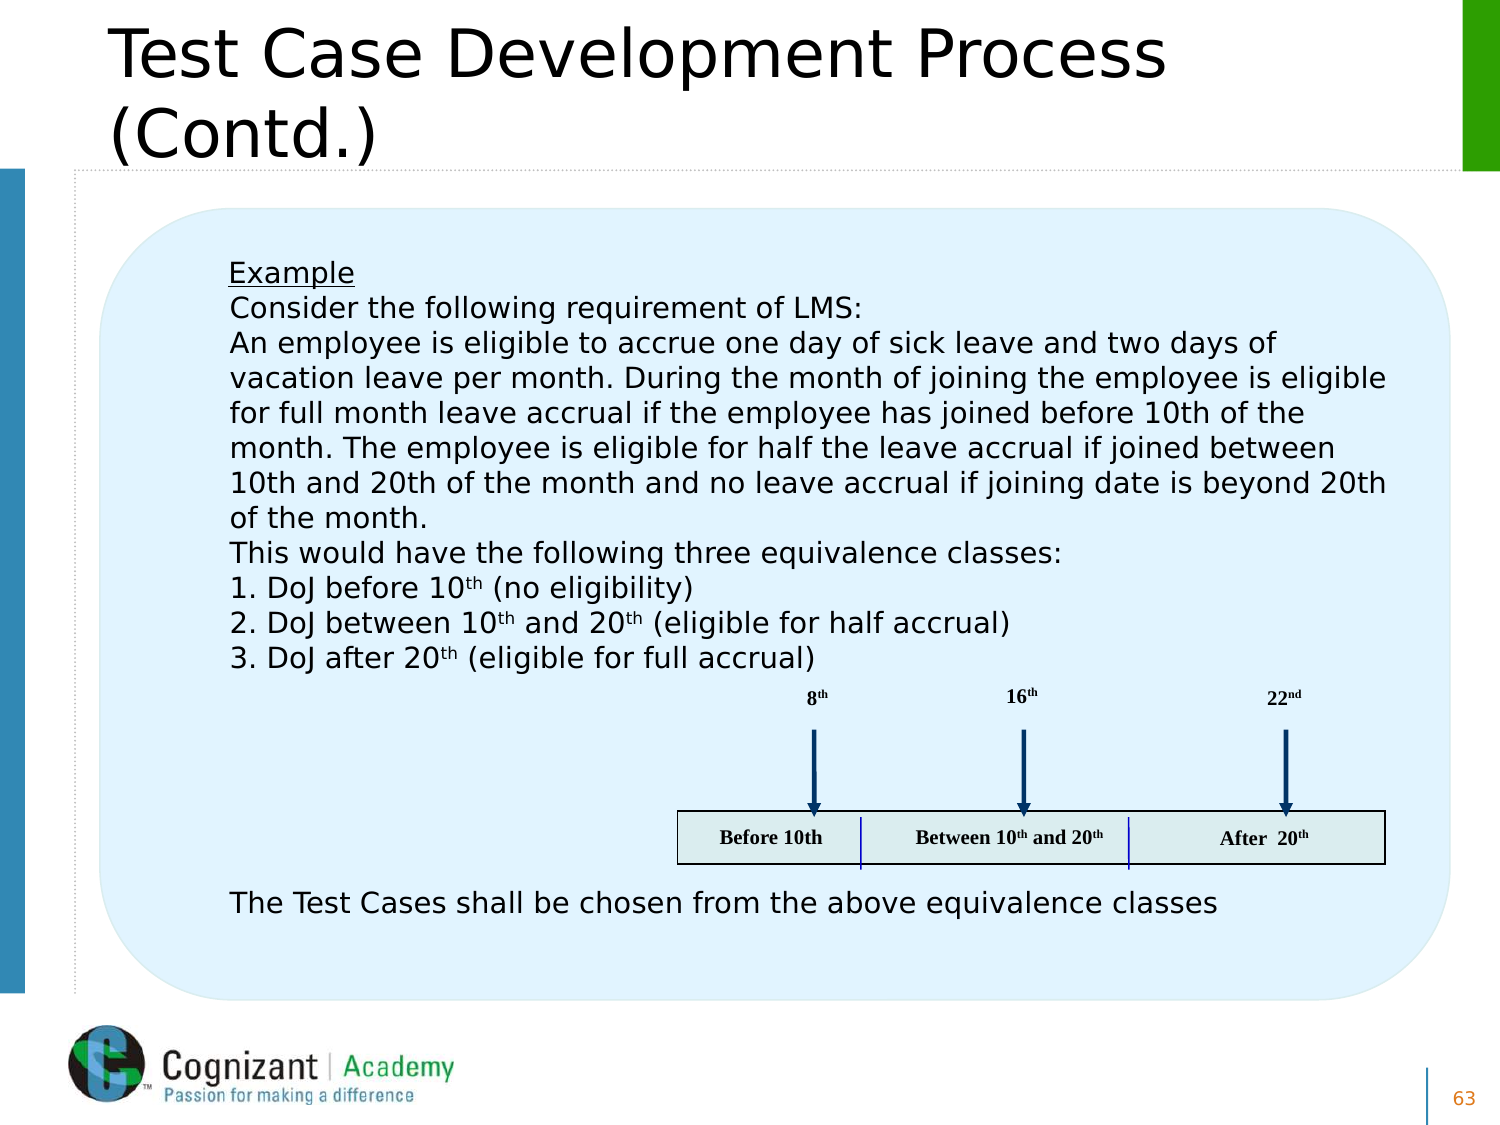

# Test Case Development Process (Contd.)
Example
Consider the following requirement of LMS:
An employee is eligible to accrue one day of sick leave and two days of vacation leave per month. During the month of joining the employee is eligible for full month leave accrual if the employee has joined before 10th of the month. The employee is eligible for half the leave accrual if joined between 10th and 20th of the month and no leave accrual if joining date is beyond 20th of the month.
This would have the following three equivalence classes:
1. DoJ before 10th (no eligibility)
2. DoJ between 10th and 20th (eligible for half accrual)
3. DoJ after 20th (eligible for full accrual)

The Test Cases shall be chosen from the above equivalence classes

16th
8th
22nd

Before 10th
Between 10th and 20th

After  20th
63